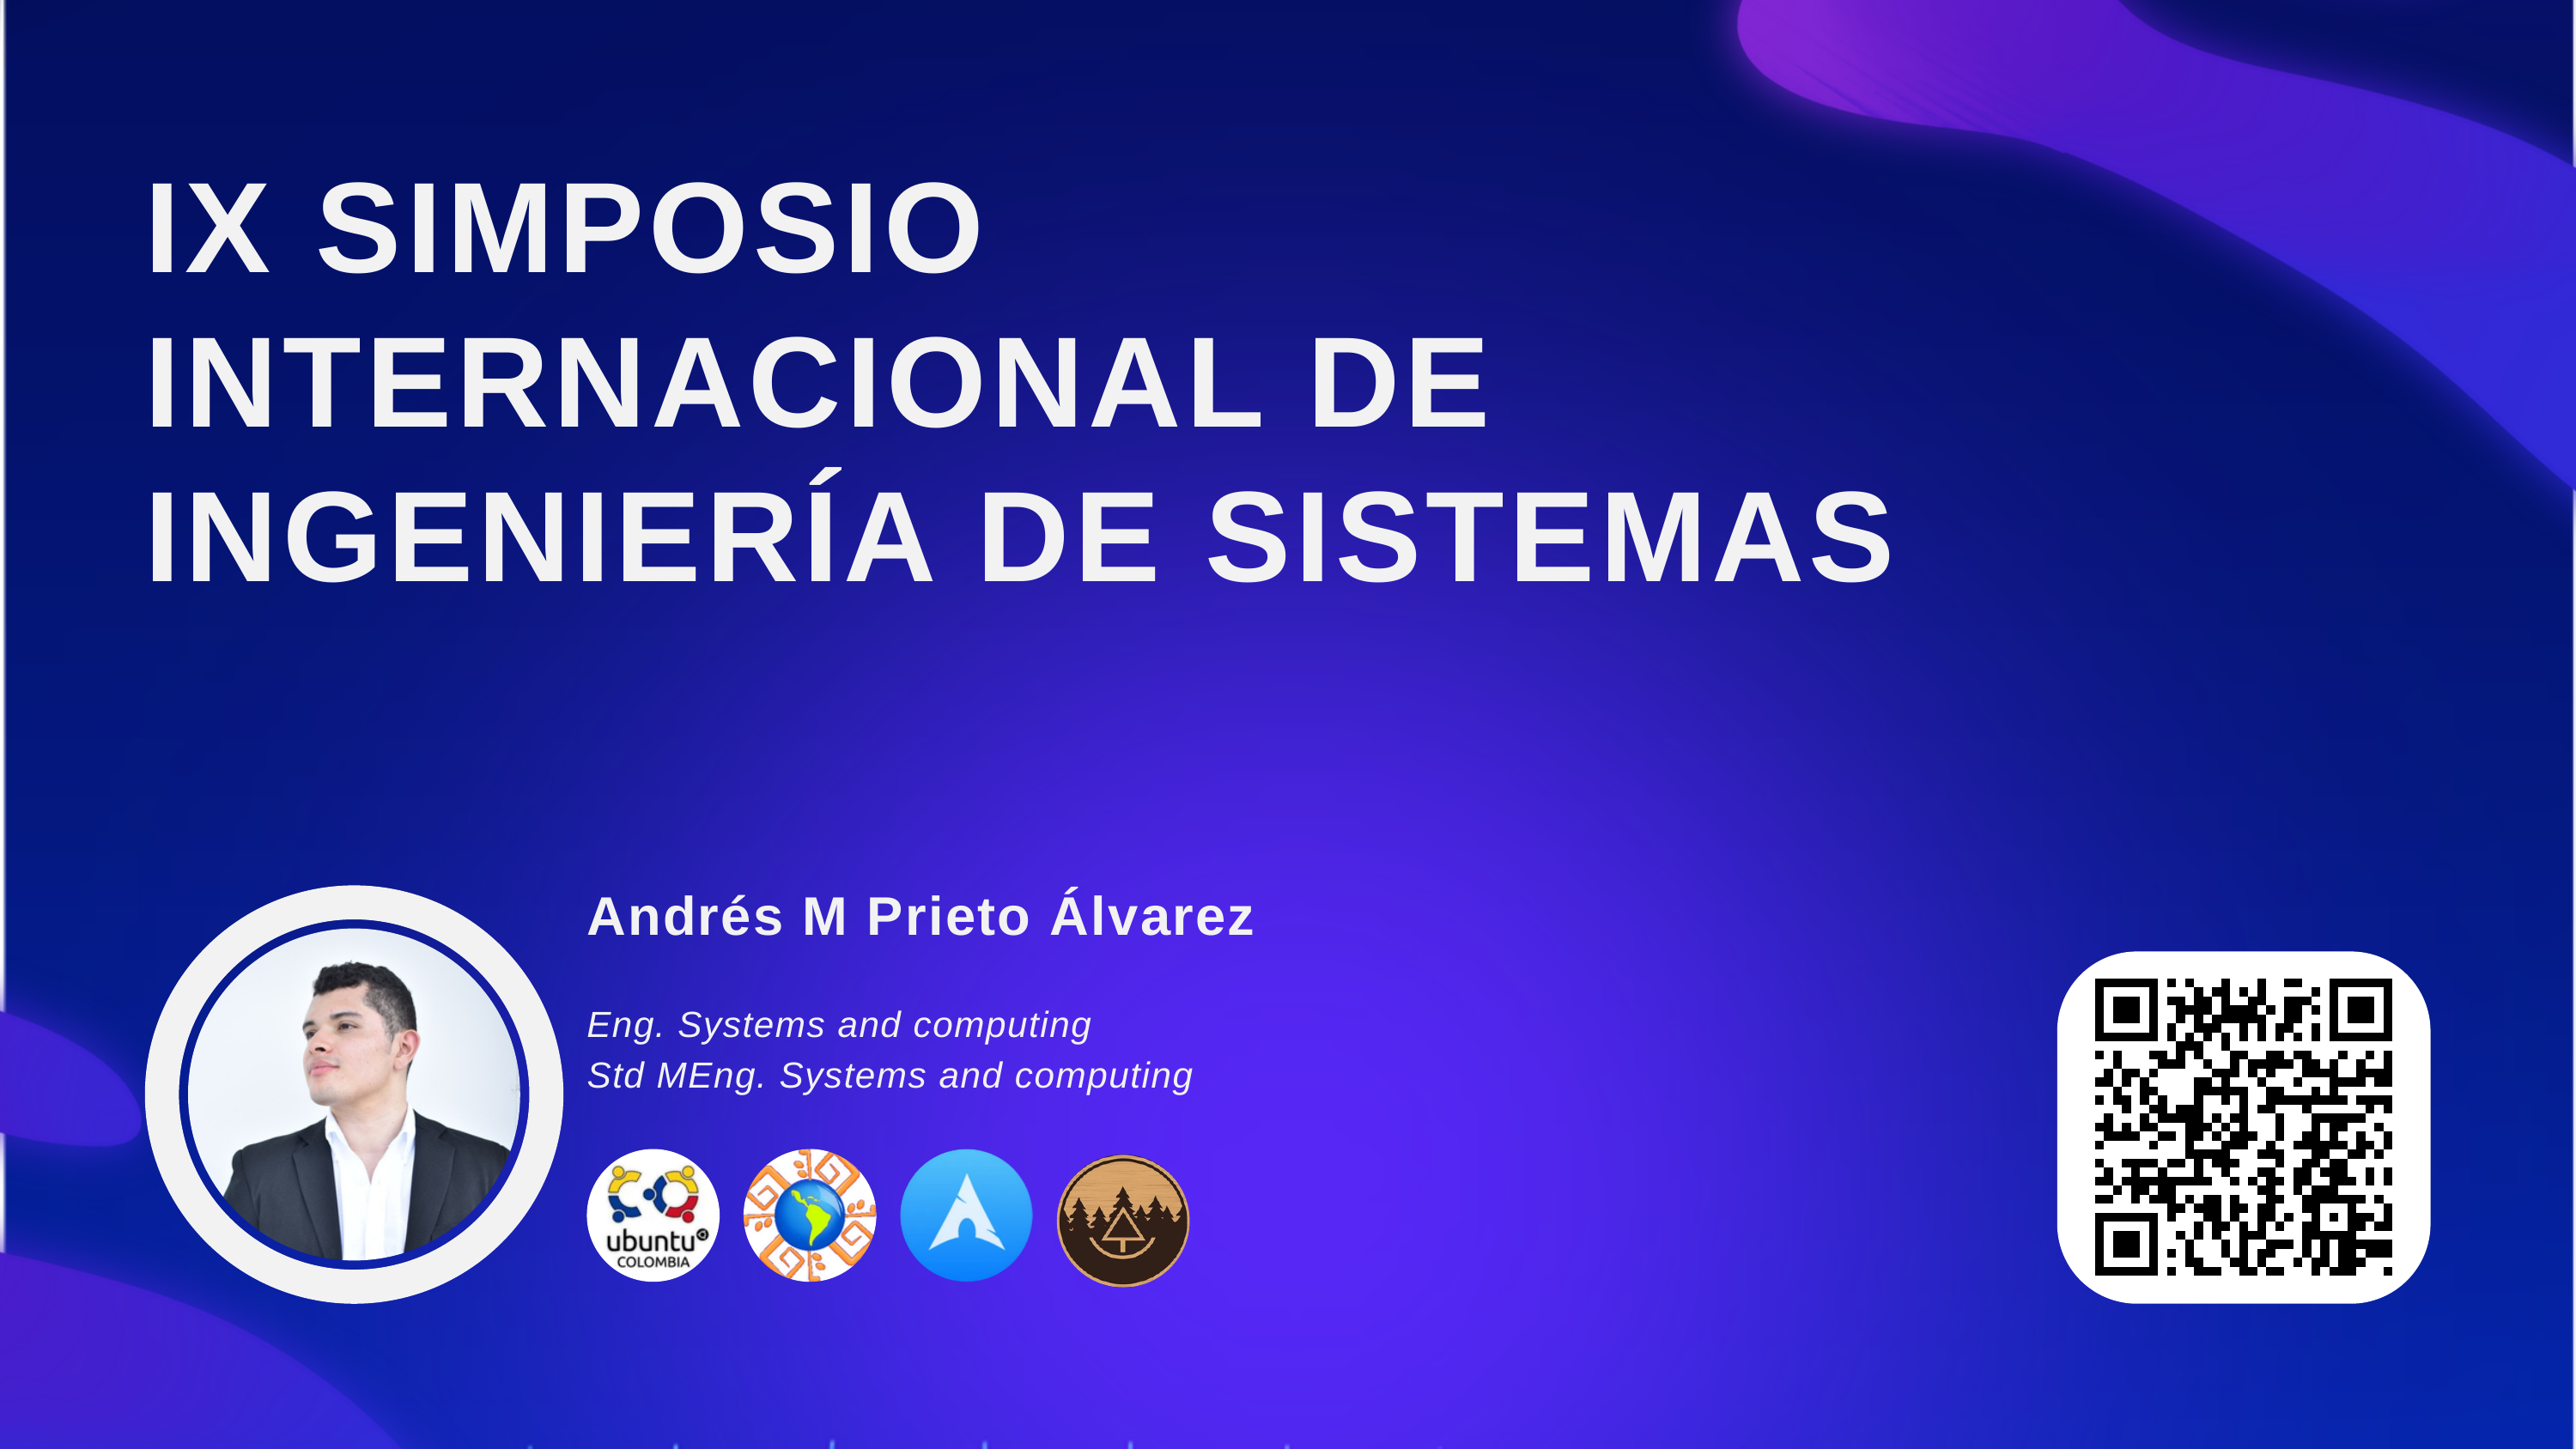

IX SIMPOSIO INTERNACIONAL DE INGENIERÍA DE SISTEMAS

Andrés M Prieto Álvarez

Eng. Systems and computing
Std MEng. Systems and computing